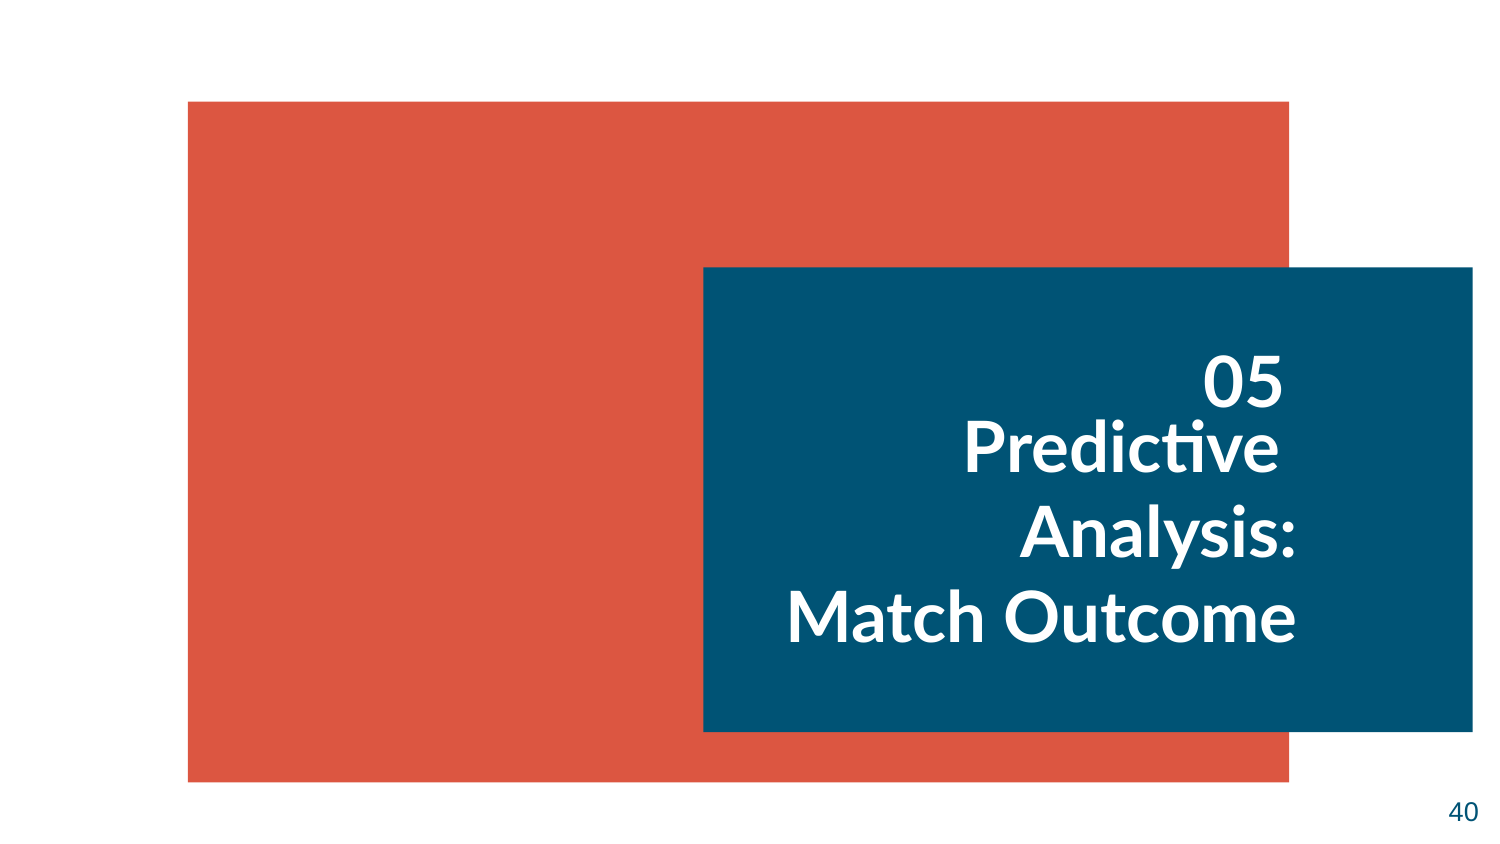

05
# Predictive
Analysis:
Match Outcome
40